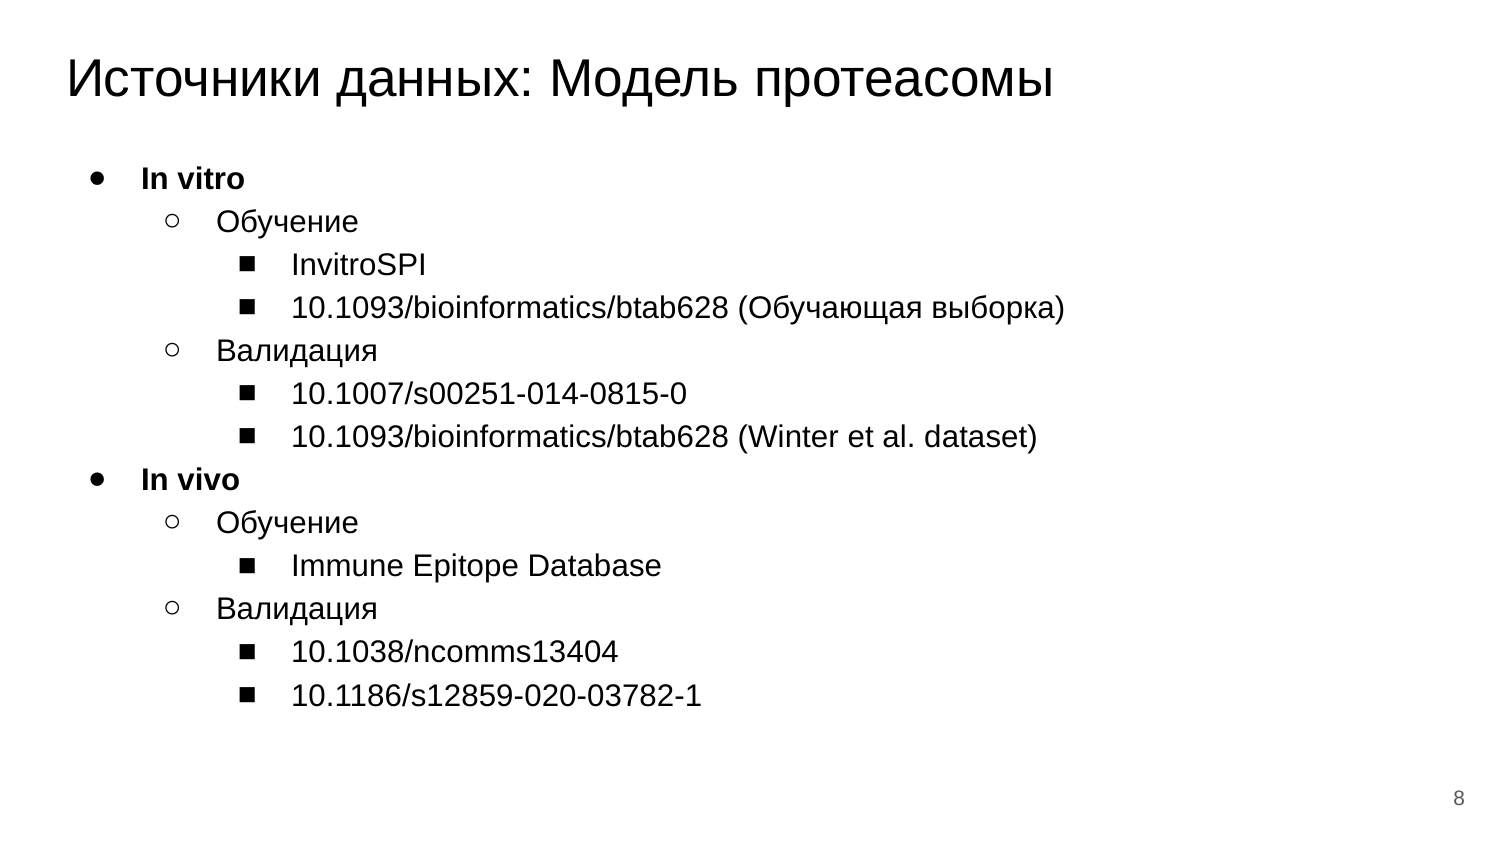

# Источники данных: Модель протеасомы
In vitro
Обучение
InvitroSPI
10.1093/bioinformatics/btab628 (Обучающая выборка)
Валидация
10.1007/s00251-014-0815-0
10.1093/bioinformatics/btab628 (Winter et al. dataset)
In vivo
Обучение
Immune Epitope Database
Валидация
10.1038/ncomms13404
10.1186/s12859-020-03782-1
8